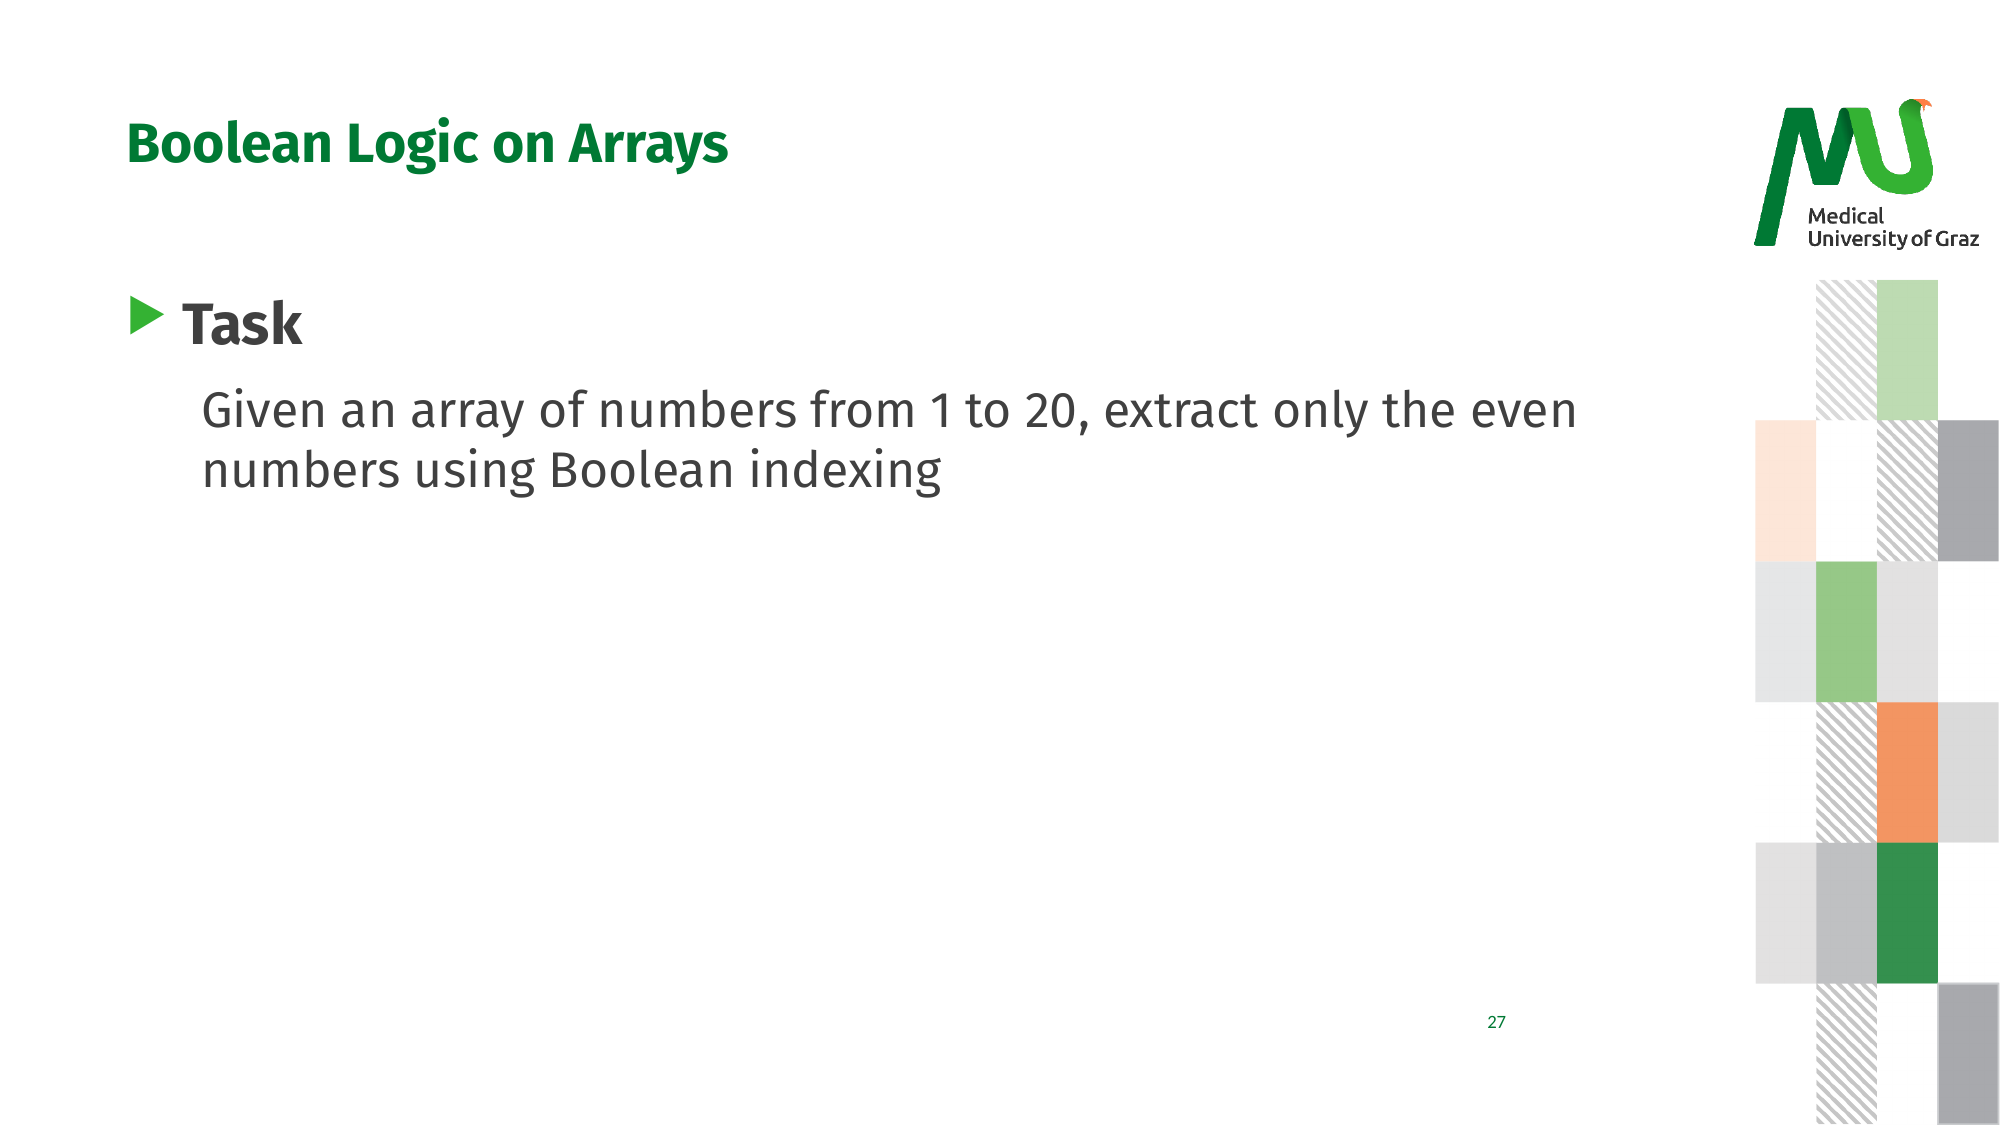

# Boolean Logic on Arrays
Task
Given an array of numbers from 1 to 20, extract only the even numbers using Boolean indexing

27